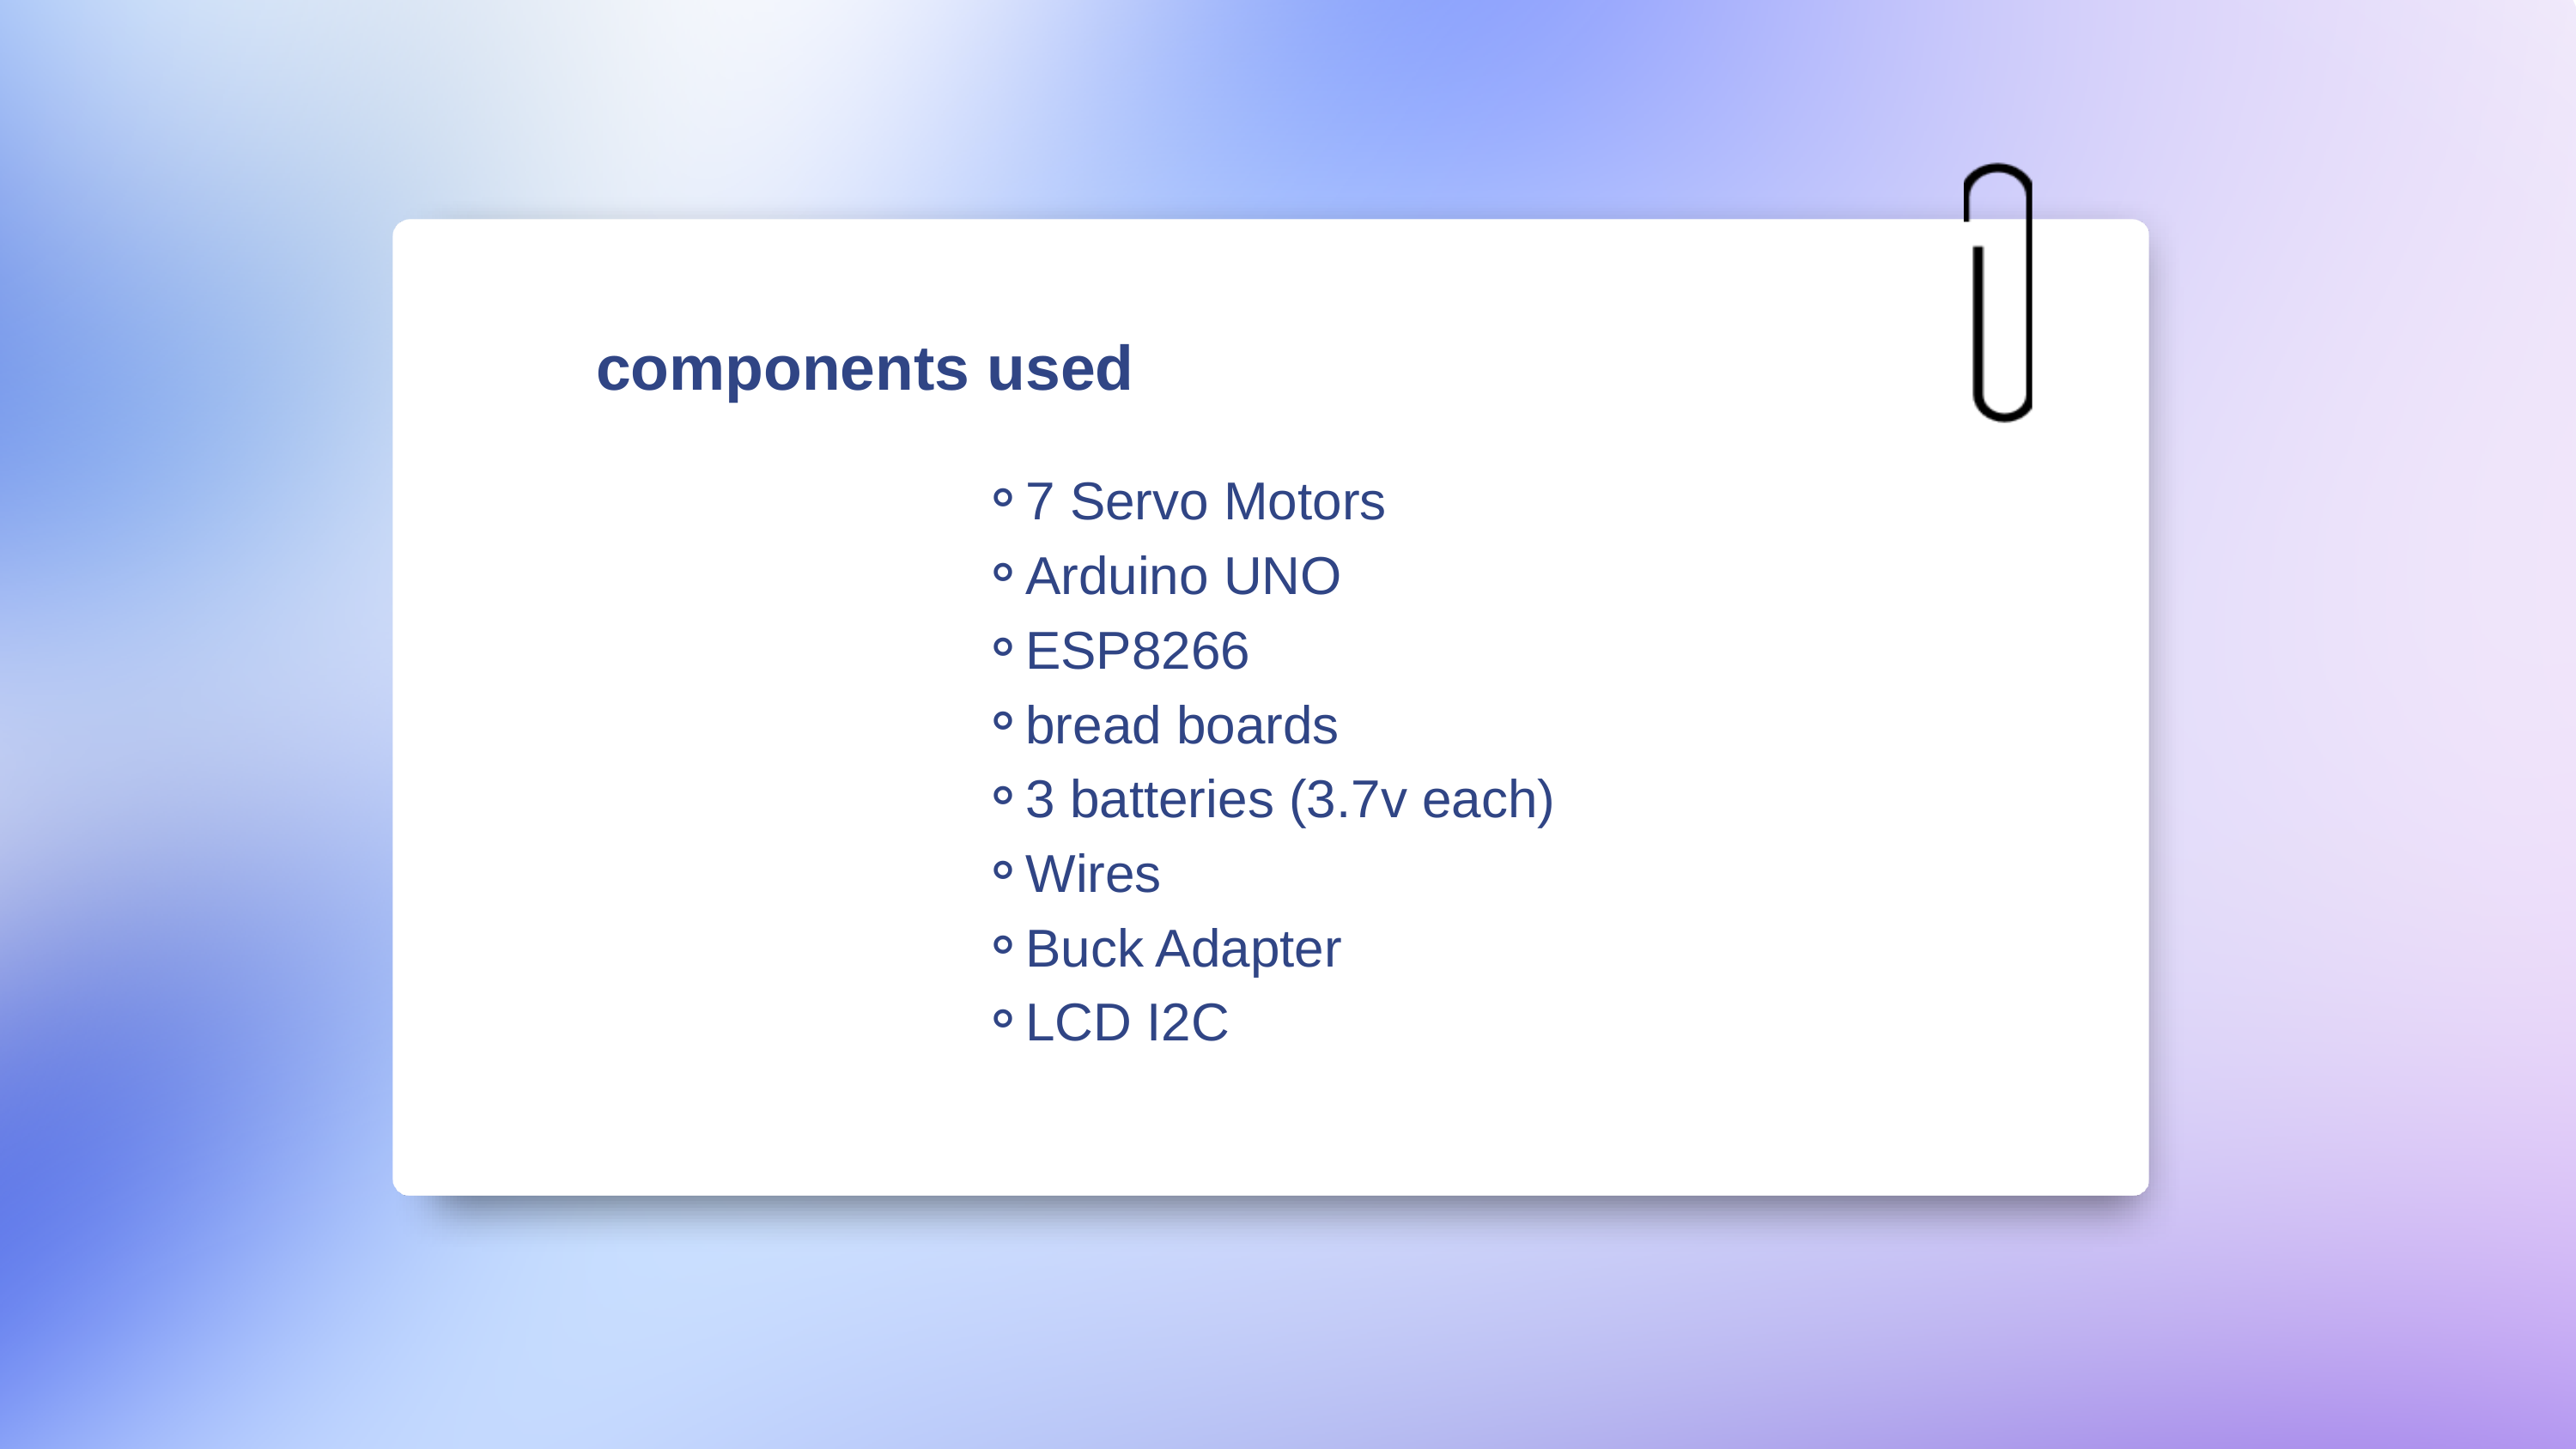

components used

7 Servo Motors
Arduino UNO
ESP8266
bread boards
3 batteries (3.7v each)
Wires
Buck Adapter
LCD I2C